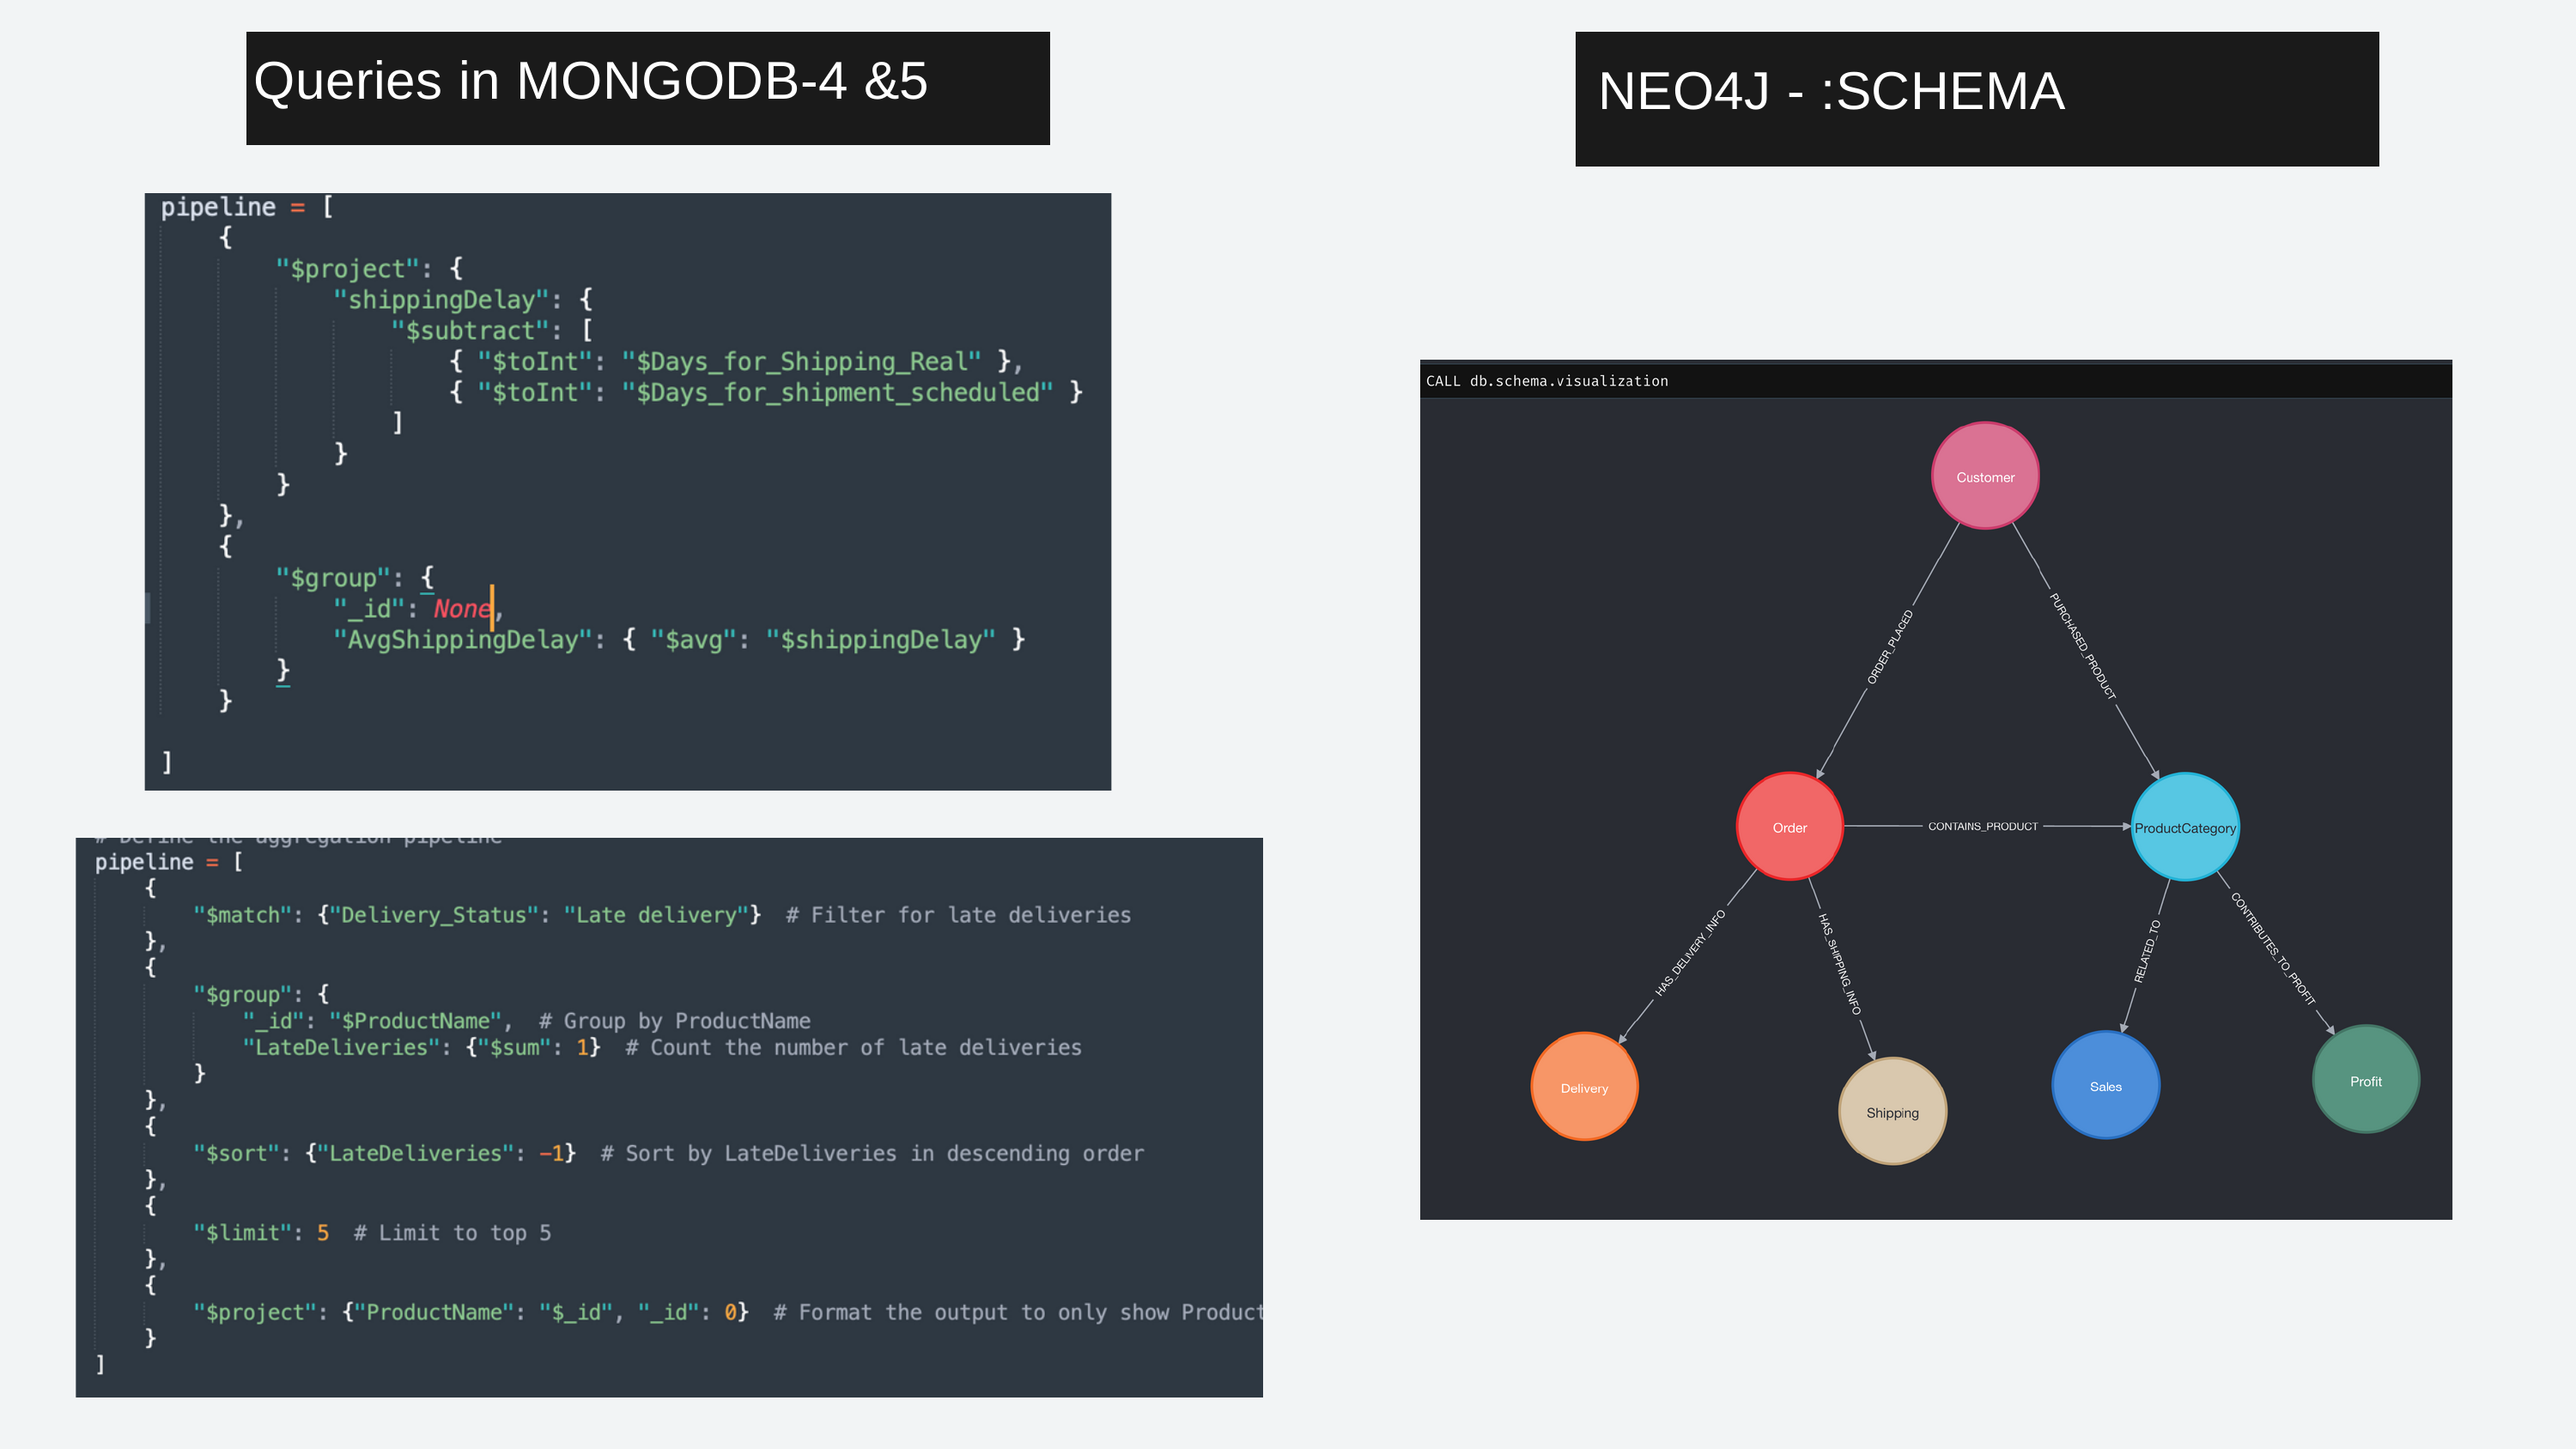

Queries in MONGODB-4 &5

 NEO4J - :SCHEMA